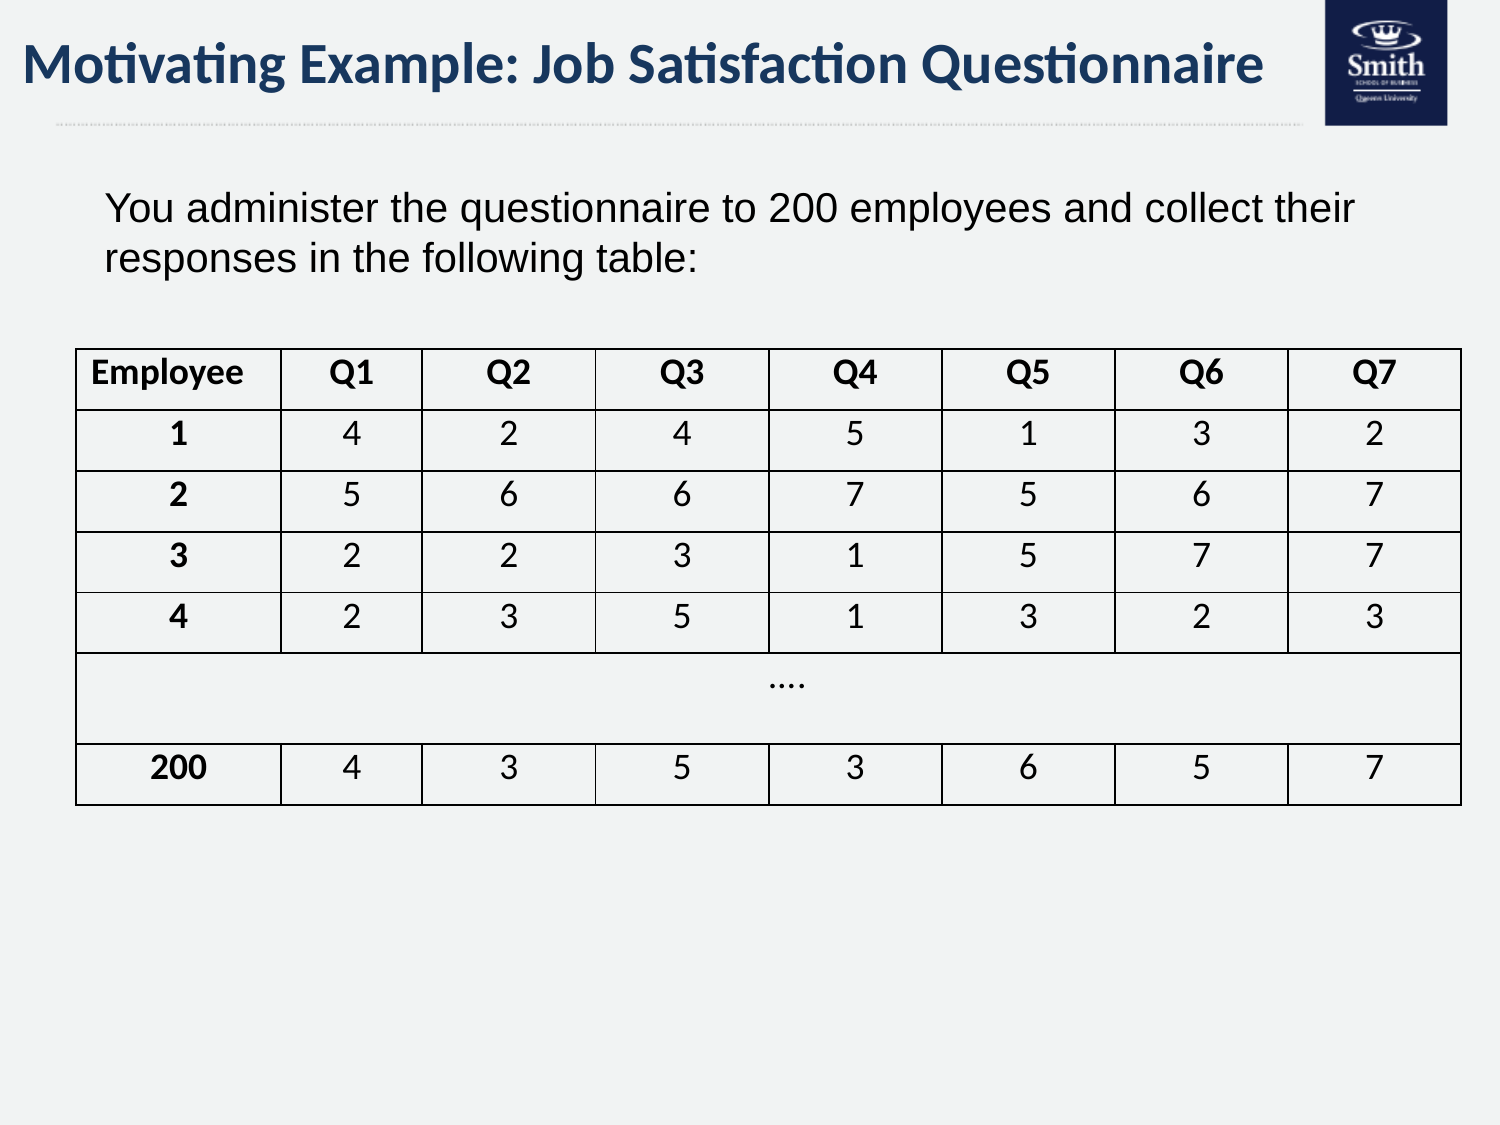

# Motivating Example: Job Satisfaction Questionnaire
You administer the questionnaire to 200 employees and collect their responses in the following table:
| Employee | Q1 | Q2 | Q3 | Q4 | Q5 | Q6 | Q7 |
| --- | --- | --- | --- | --- | --- | --- | --- |
| 1 | 4 | 2 | 4 | 5 | 1 | 3 | 2 |
| 2 | 5 | 6 | 6 | 7 | 5 | 6 | 7 |
| 3 | 2 | 2 | 3 | 1 | 5 | 7 | 7 |
| 4 | 2 | 3 | 5 | 1 | 3 | 2 | 3 |
| …. |  |  |  |  |  |  |  |
| 200 | 4 | 3 | 5 | 3 | 6 | 5 | 7 |